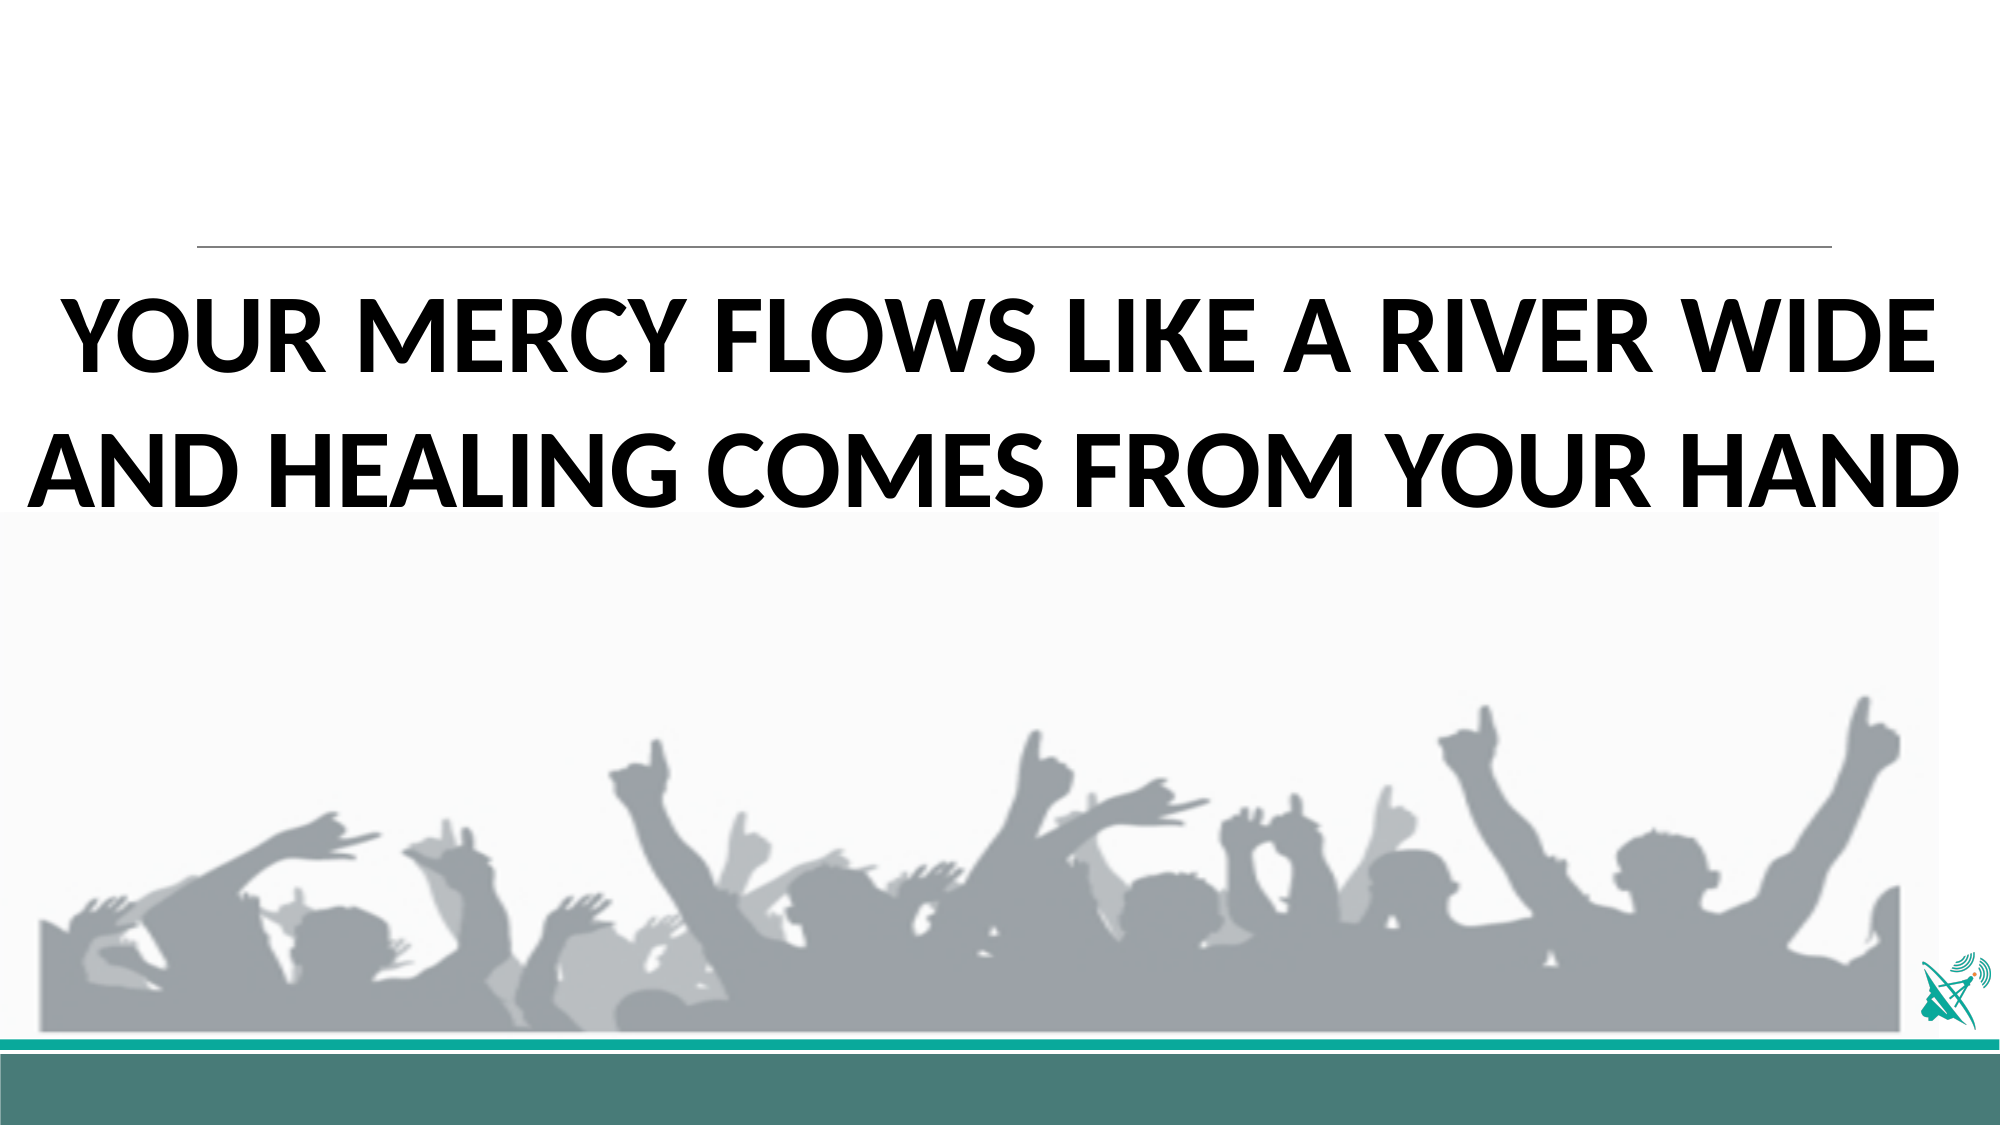

YOUR MERCY FLOWS LIKE A RIVER WIDE
AND HEALING COMES FROM YOUR HAND